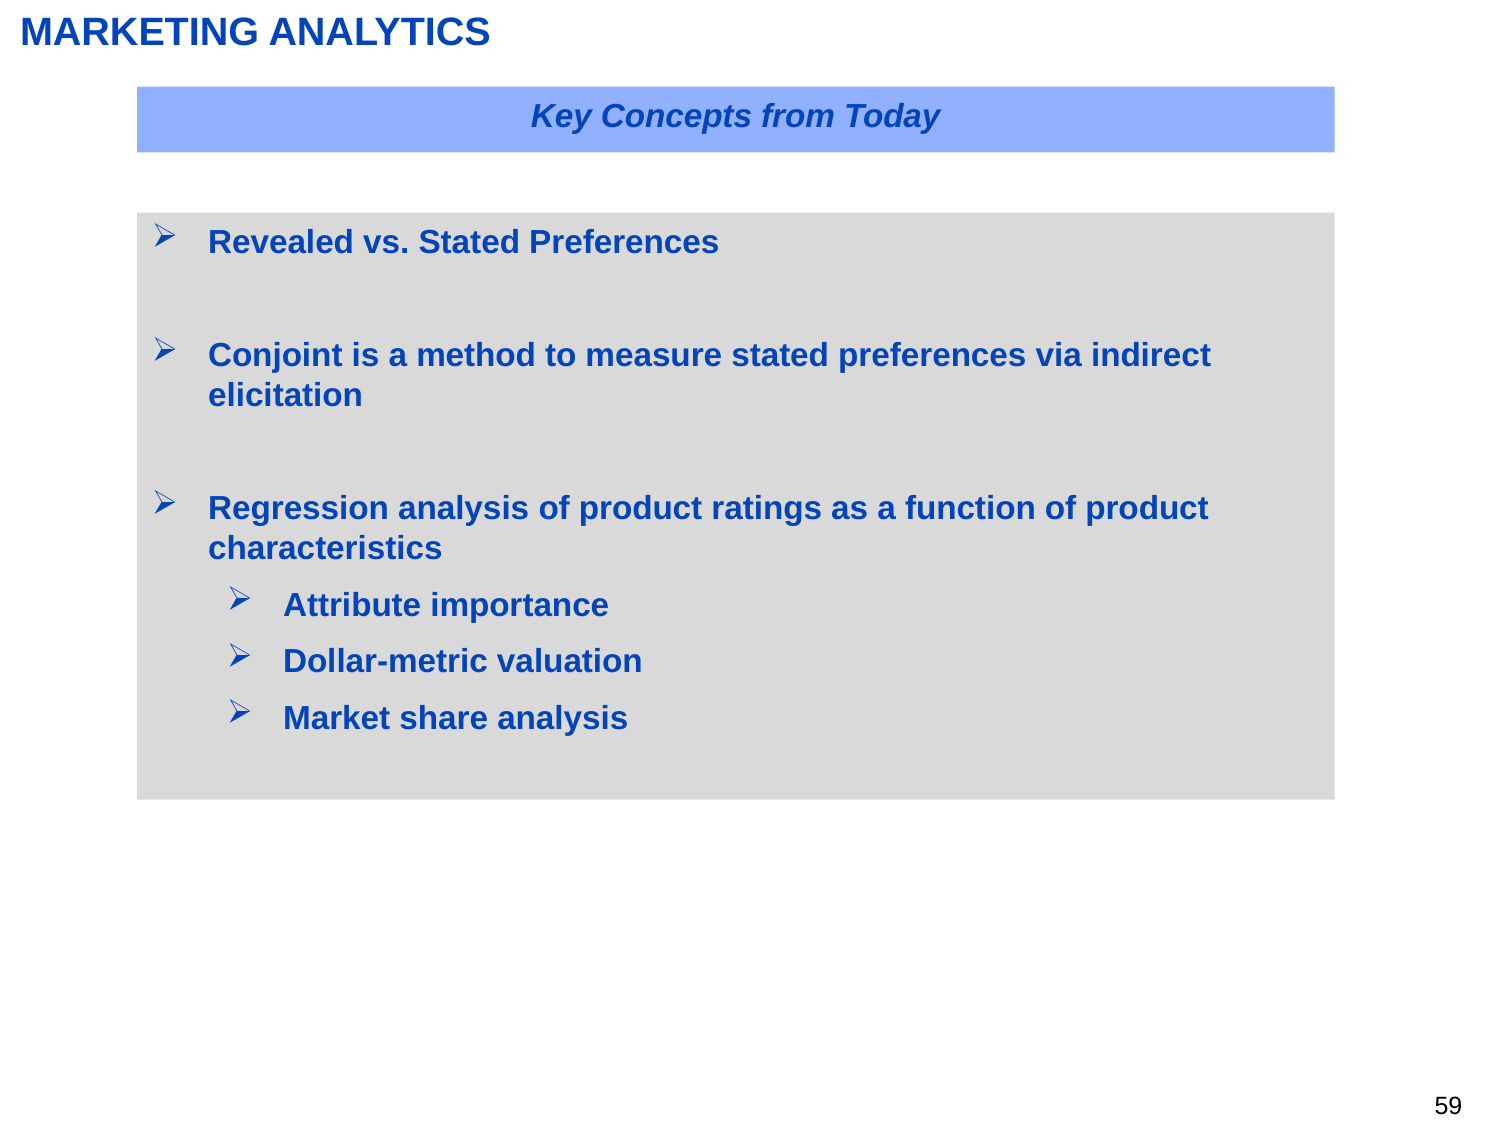

# MARKETING ANALYTICS
Key Concepts from Today
Revealed vs. Stated Preferences

Conjoint is a method to measure stated preferences via indirect elicitation

Regression analysis of product ratings as a function of product characteristics
Attribute importance
Dollar-metric valuation
Market share analysis

59